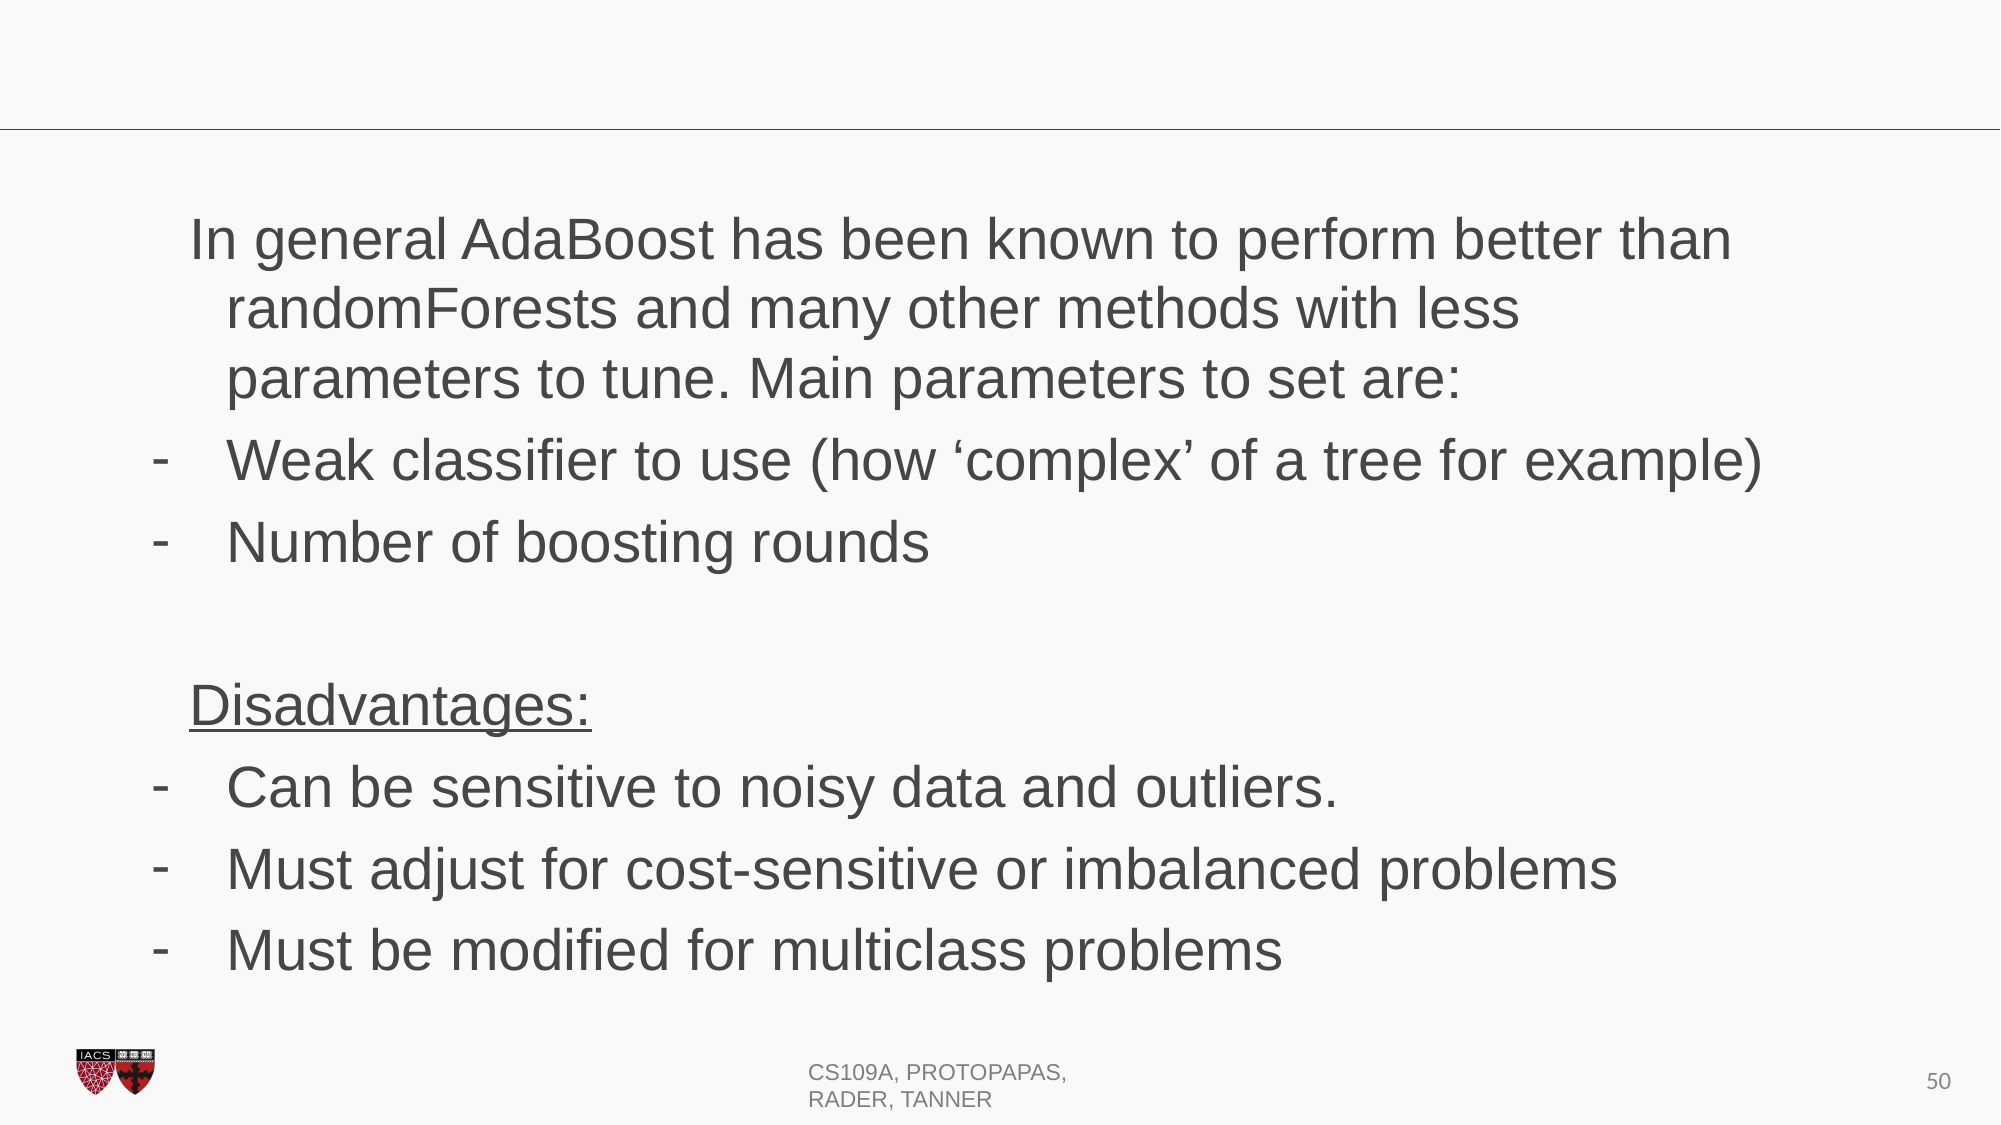

#
In general AdaBoost has been known to perform better than randomForests and many other methods with less parameters to tune. Main parameters to set are:
Weak classifier to use (how ‘complex’ of a tree for example)
Number of boosting rounds

Disadvantages:
Can be sensitive to noisy data and outliers.
Must adjust for cost-sensitive or imbalanced problems
Must be modified for multiclass problems

50